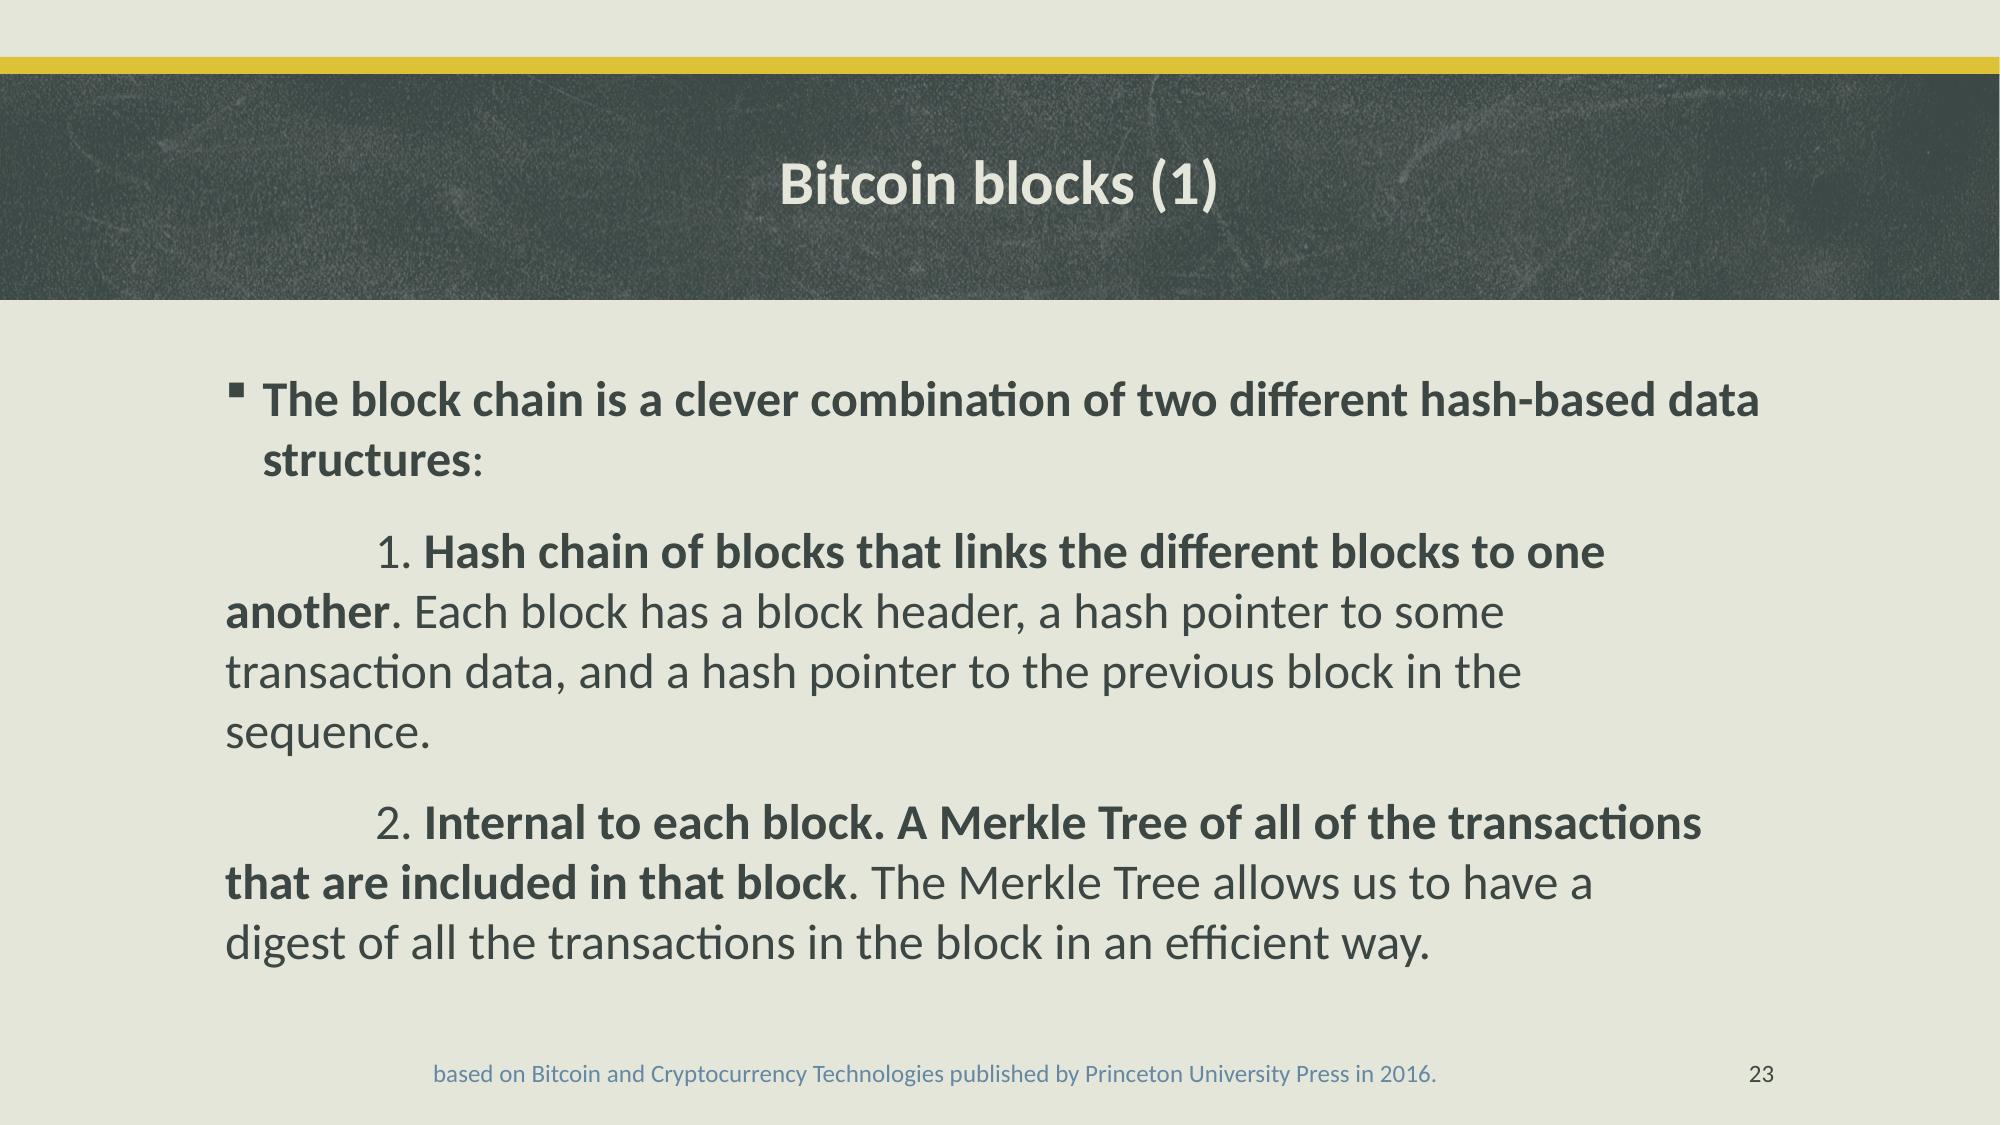

# Bitcoin blocks (1)
The block chain is a clever combination of two different hash-based data structures:
	1. Hash chain of blocks that links the different blocks to one 	another. Each block has a block header, a hash pointer to some 	transaction data, and a hash pointer to the previous block in the 	sequence.
	2. Internal to each block. A Merkle Tree of all of the transactions 	that are included in that block. The Merkle Tree allows us to have a 	digest of all the transactions in the block in an efficient way.

based on Bitcoin and Cryptocurrency Technologies published by Princeton University Press in 2016.
23